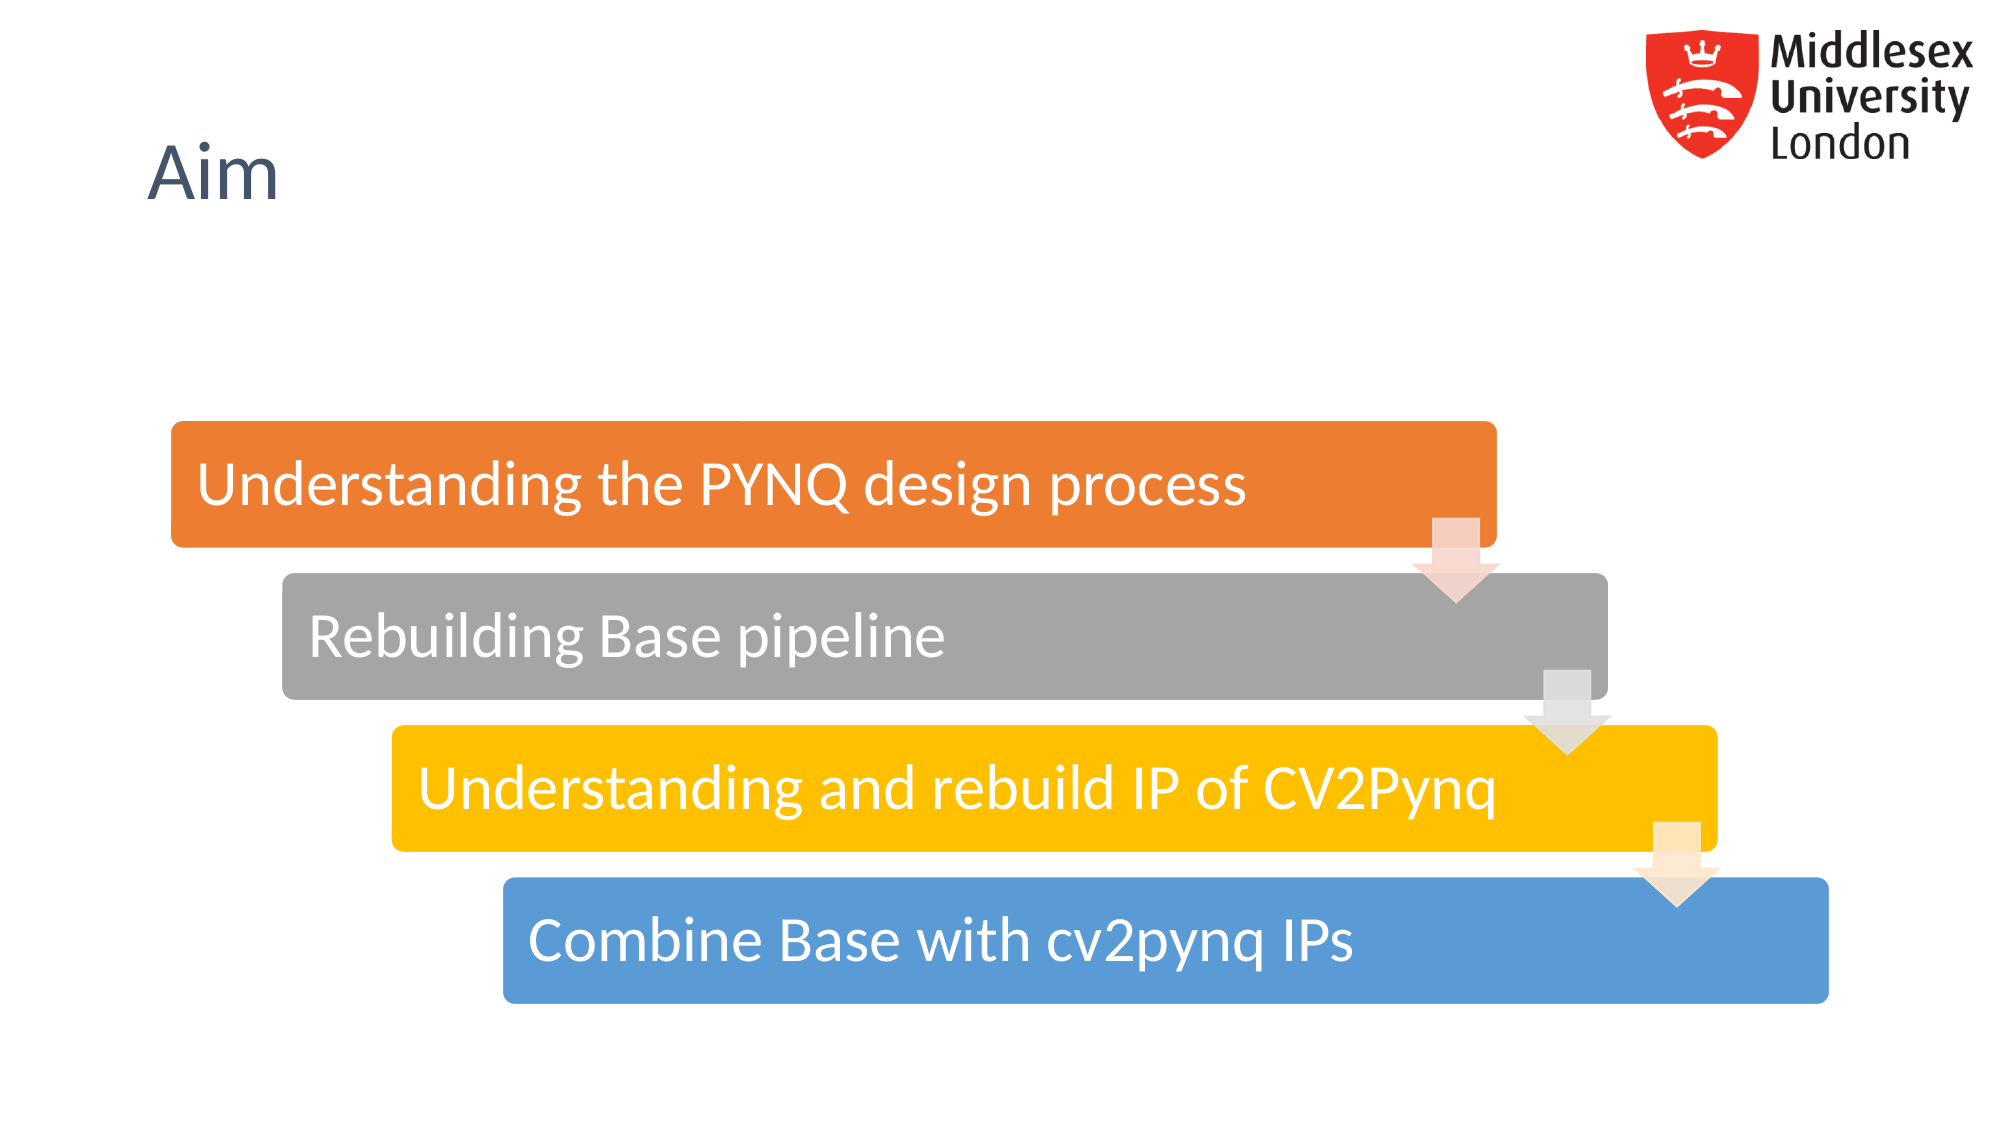

# Aim
Understanding the PYNQ design process
Rebuilding Base pipeline
Understanding and rebuild IP of CV2Pynq
Combine Base with cv2pynq IPs